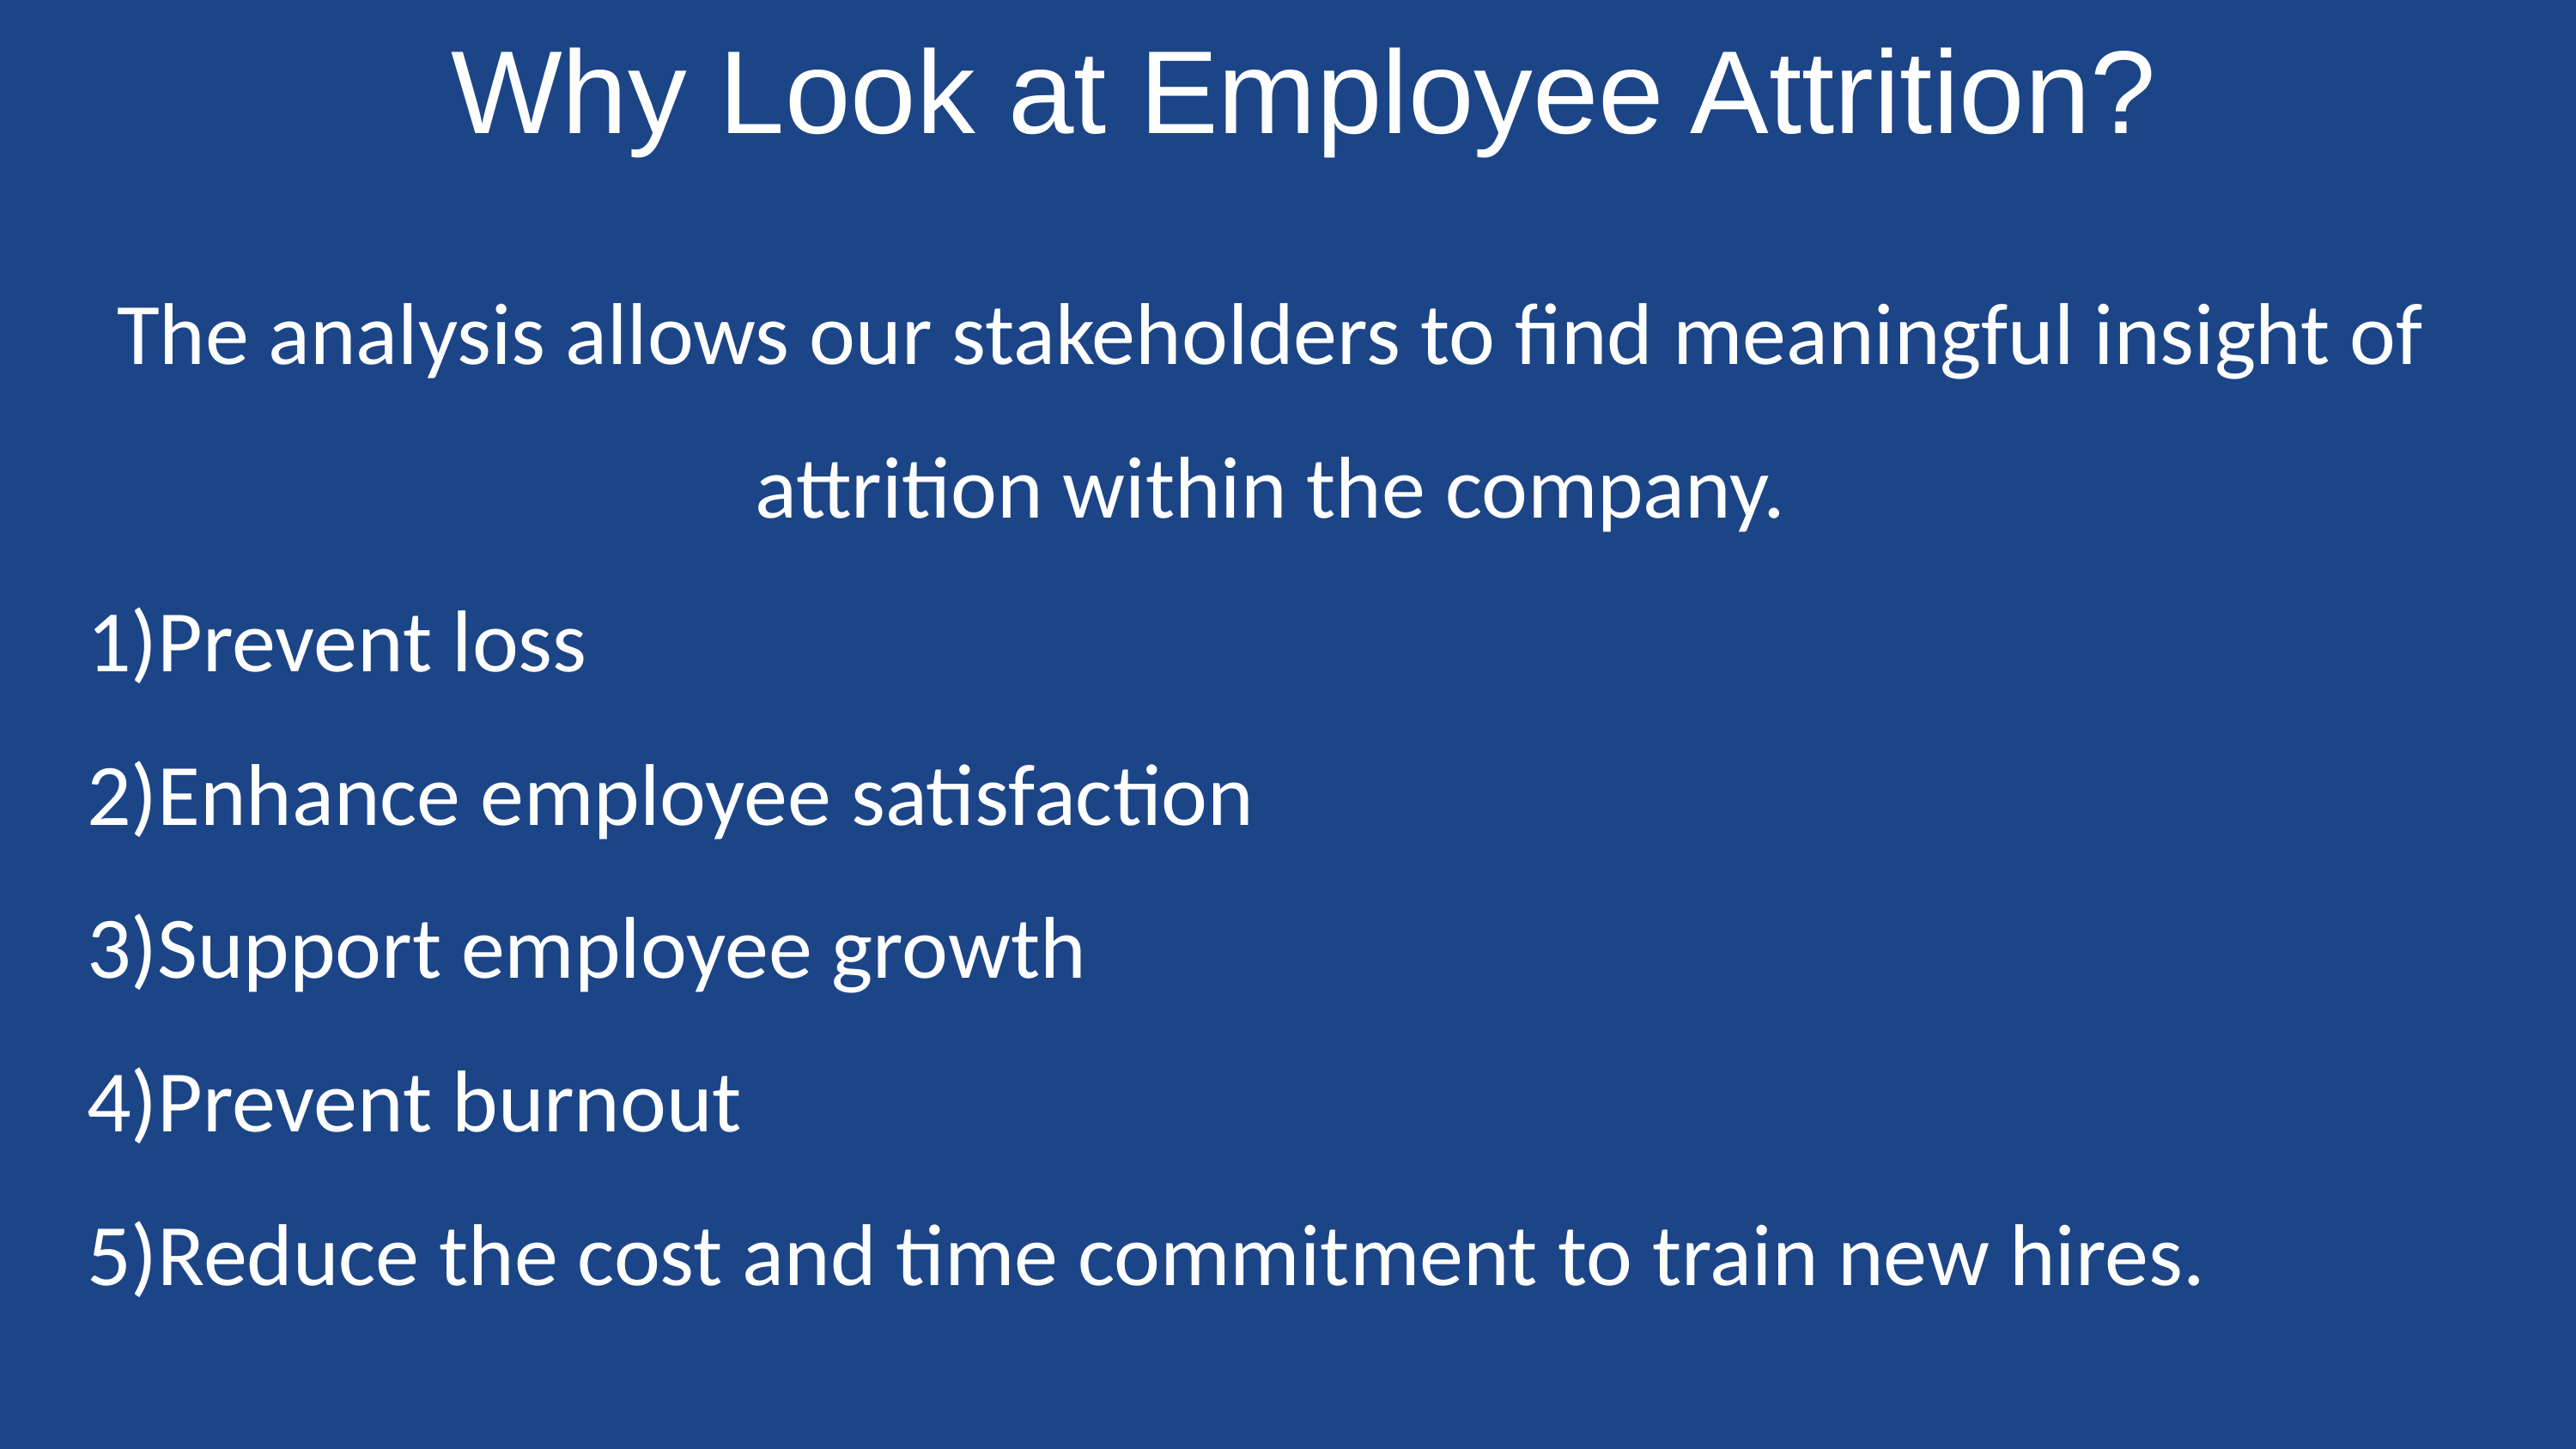

Why Look at Employee Attrition?
The analysis allows our stakeholders to find meaningful insight of attrition within the company.
Prevent loss
Enhance employee satisfaction
Support employee growth
Prevent burnout
Reduce the cost and time commitment to train new hires.